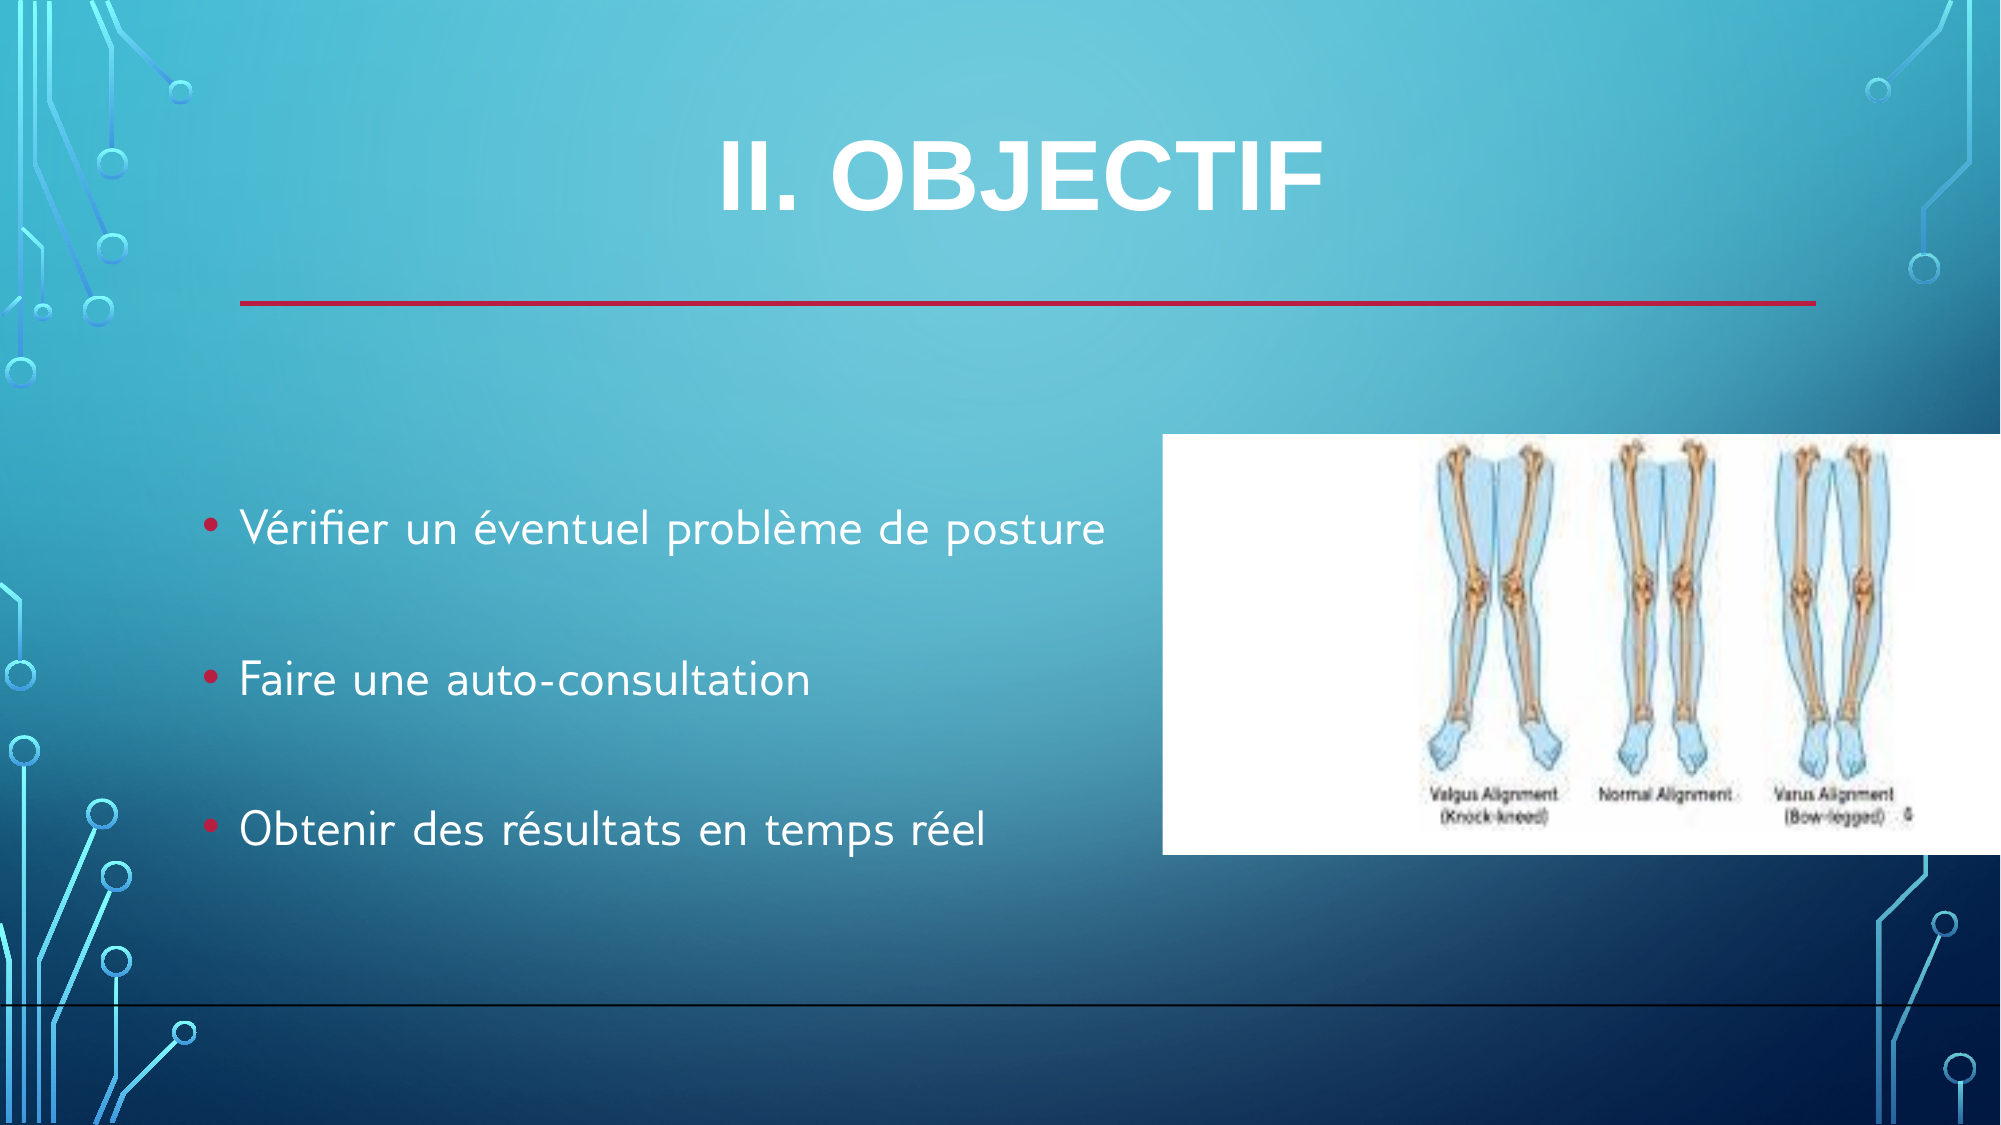

# II. OBJECTIF

Vérifier un éventuel problème de posture
Faire une auto-consultation
Obtenir des résultats en temps réel